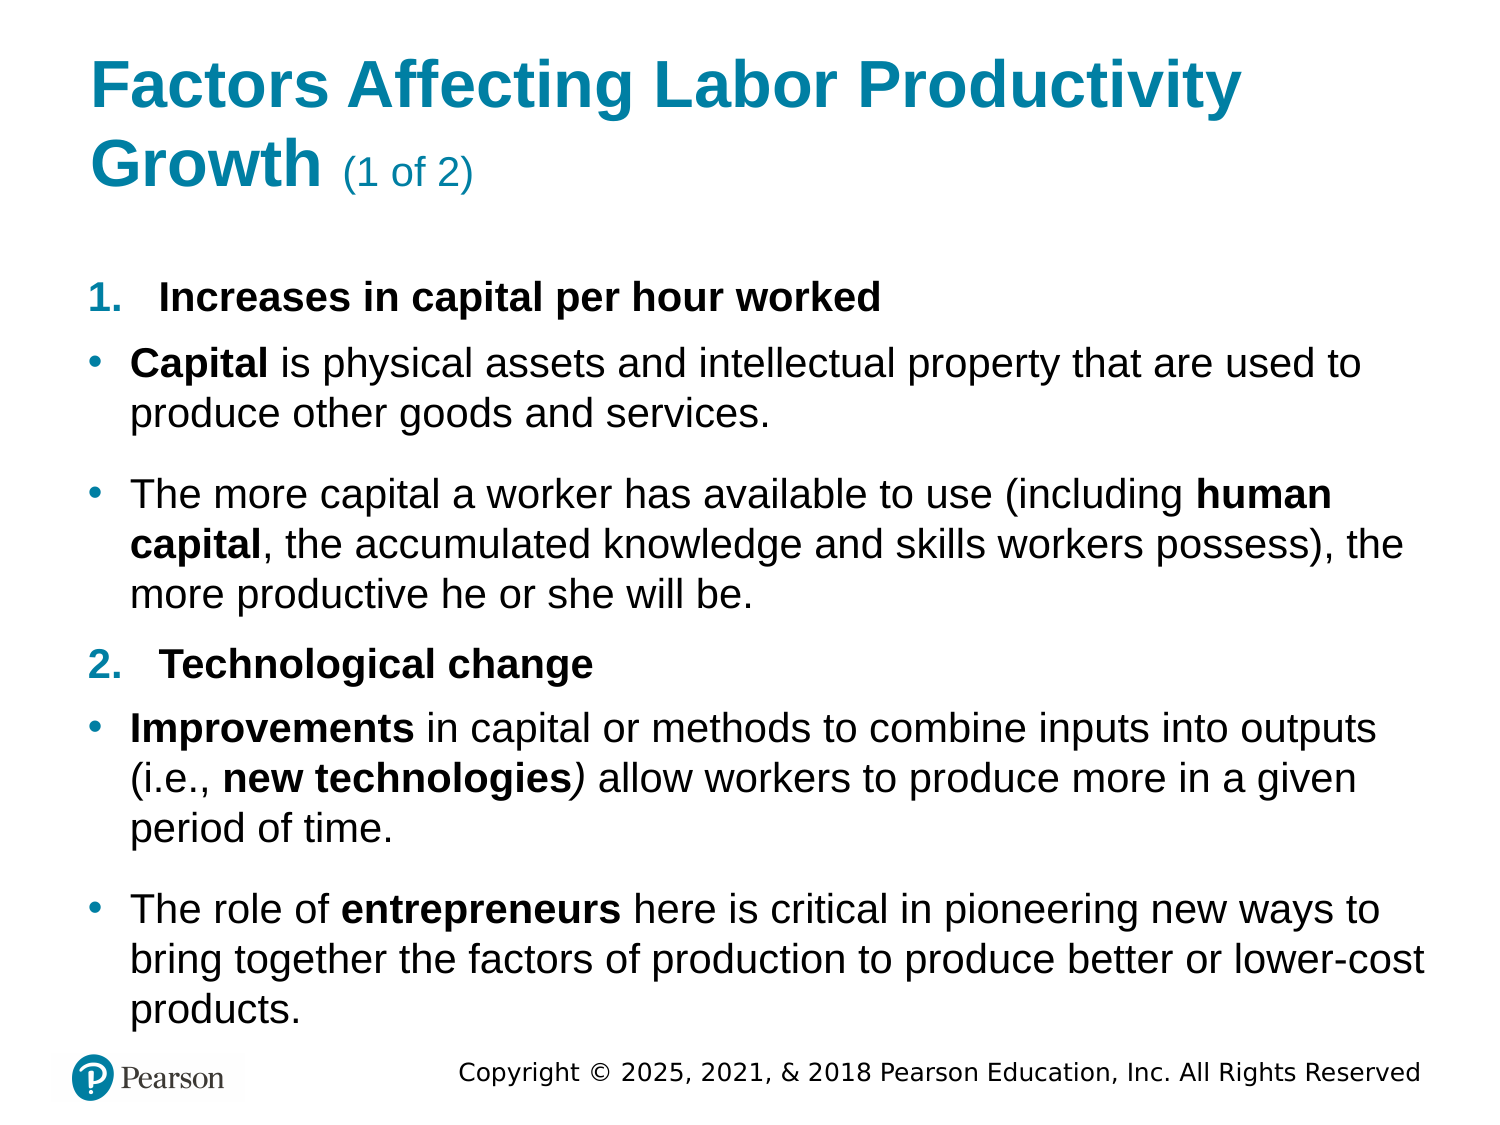

# Factors Affecting Labor Productivity Growth (1 of 2)
Increases in capital per hour worked
Capital is physical assets and intellectual property that are used to produce other goods and services.
The more capital a worker has available to use (including human capital, the accumulated knowledge and skills workers possess), the more productive he or she will be.
Technological change
Improvements in capital or methods to combine inputs into outputs (i.e., new technologies) allow workers to produce more in a given period of time.
The role of entrepreneurs here is critical in pioneering new ways to bring together the factors of production to produce better or lower-cost products.